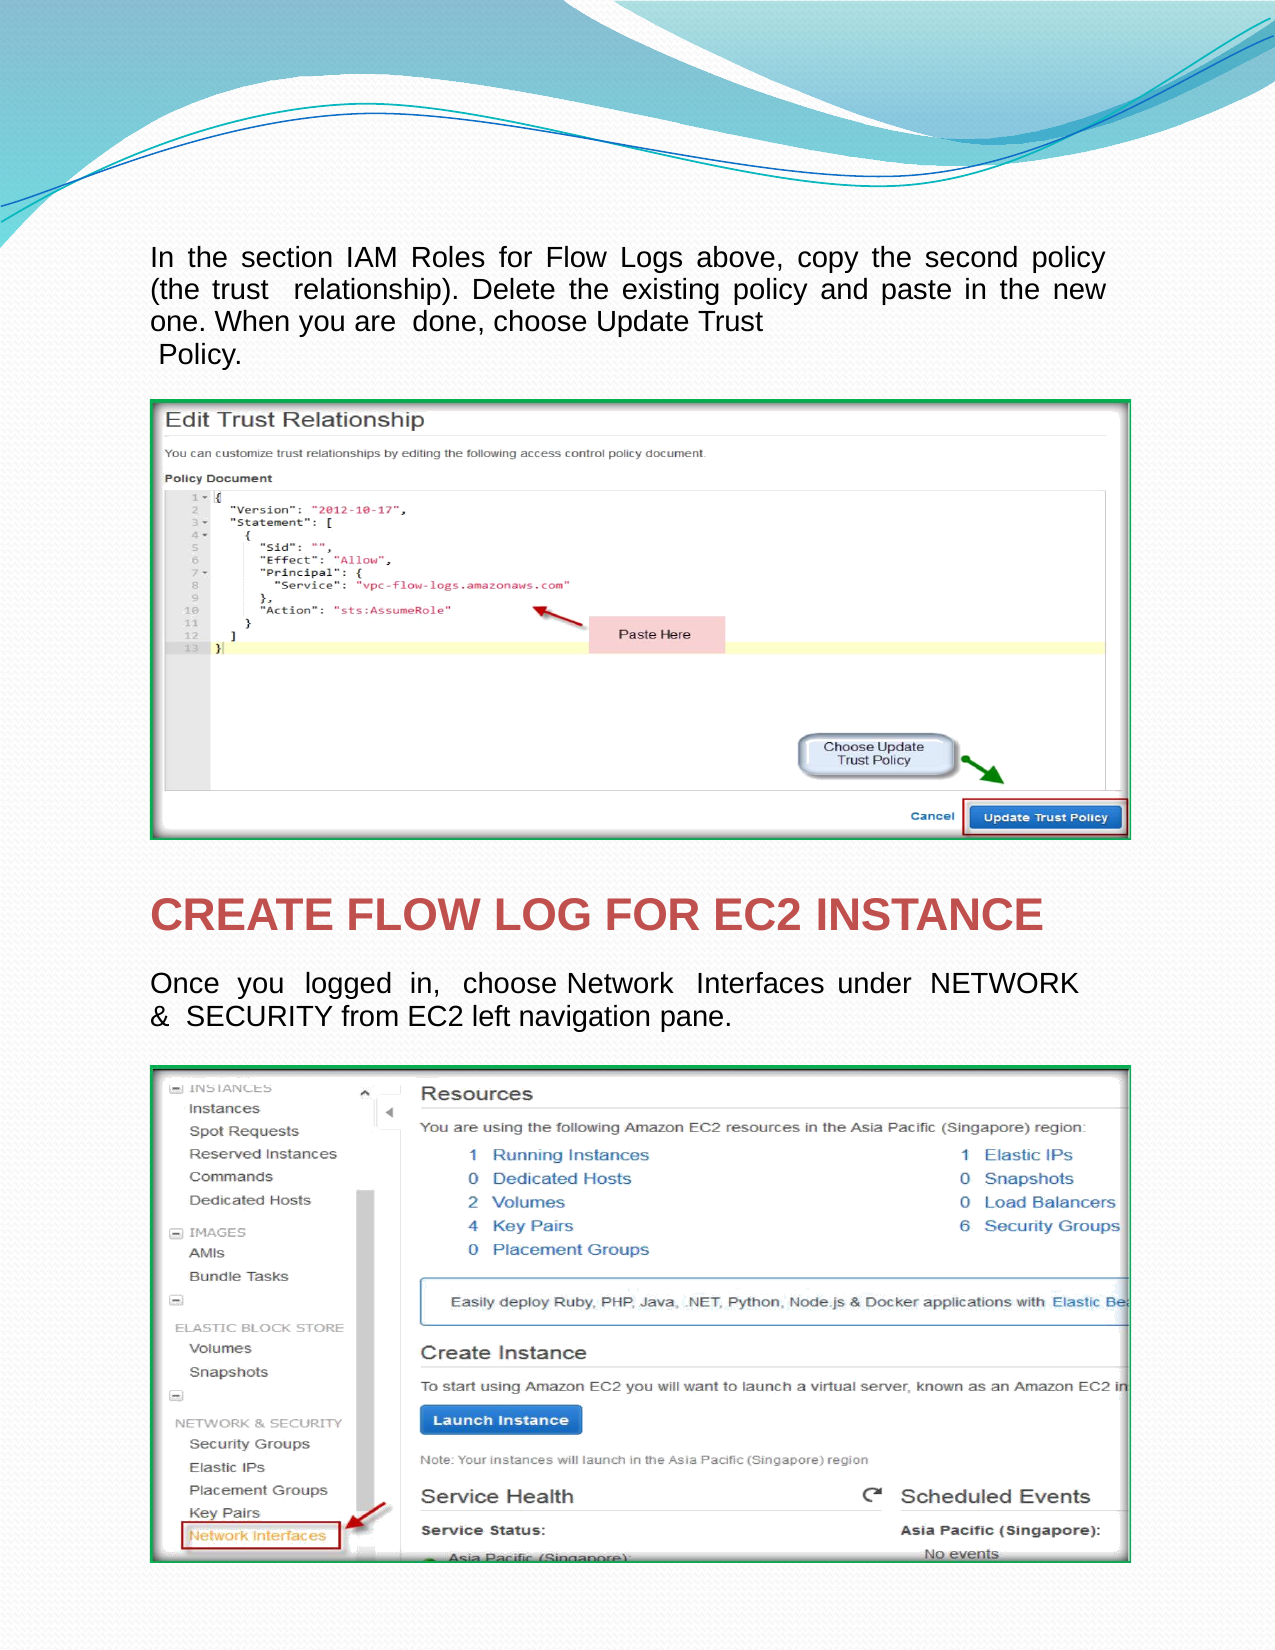

In the section IAM Roles for Flow Logs above, copy the second policy (the trust  relationship). Delete the existing policy and paste in the new one. When you are  done, choose Update Trust
Policy.

CREATE FLOW LOG FOR EC2 INSTANCE
Once	you	logged	in,	choose	Network	Interfaces	under	NETWORK	&  SECURITY from EC2 left navigation pane.